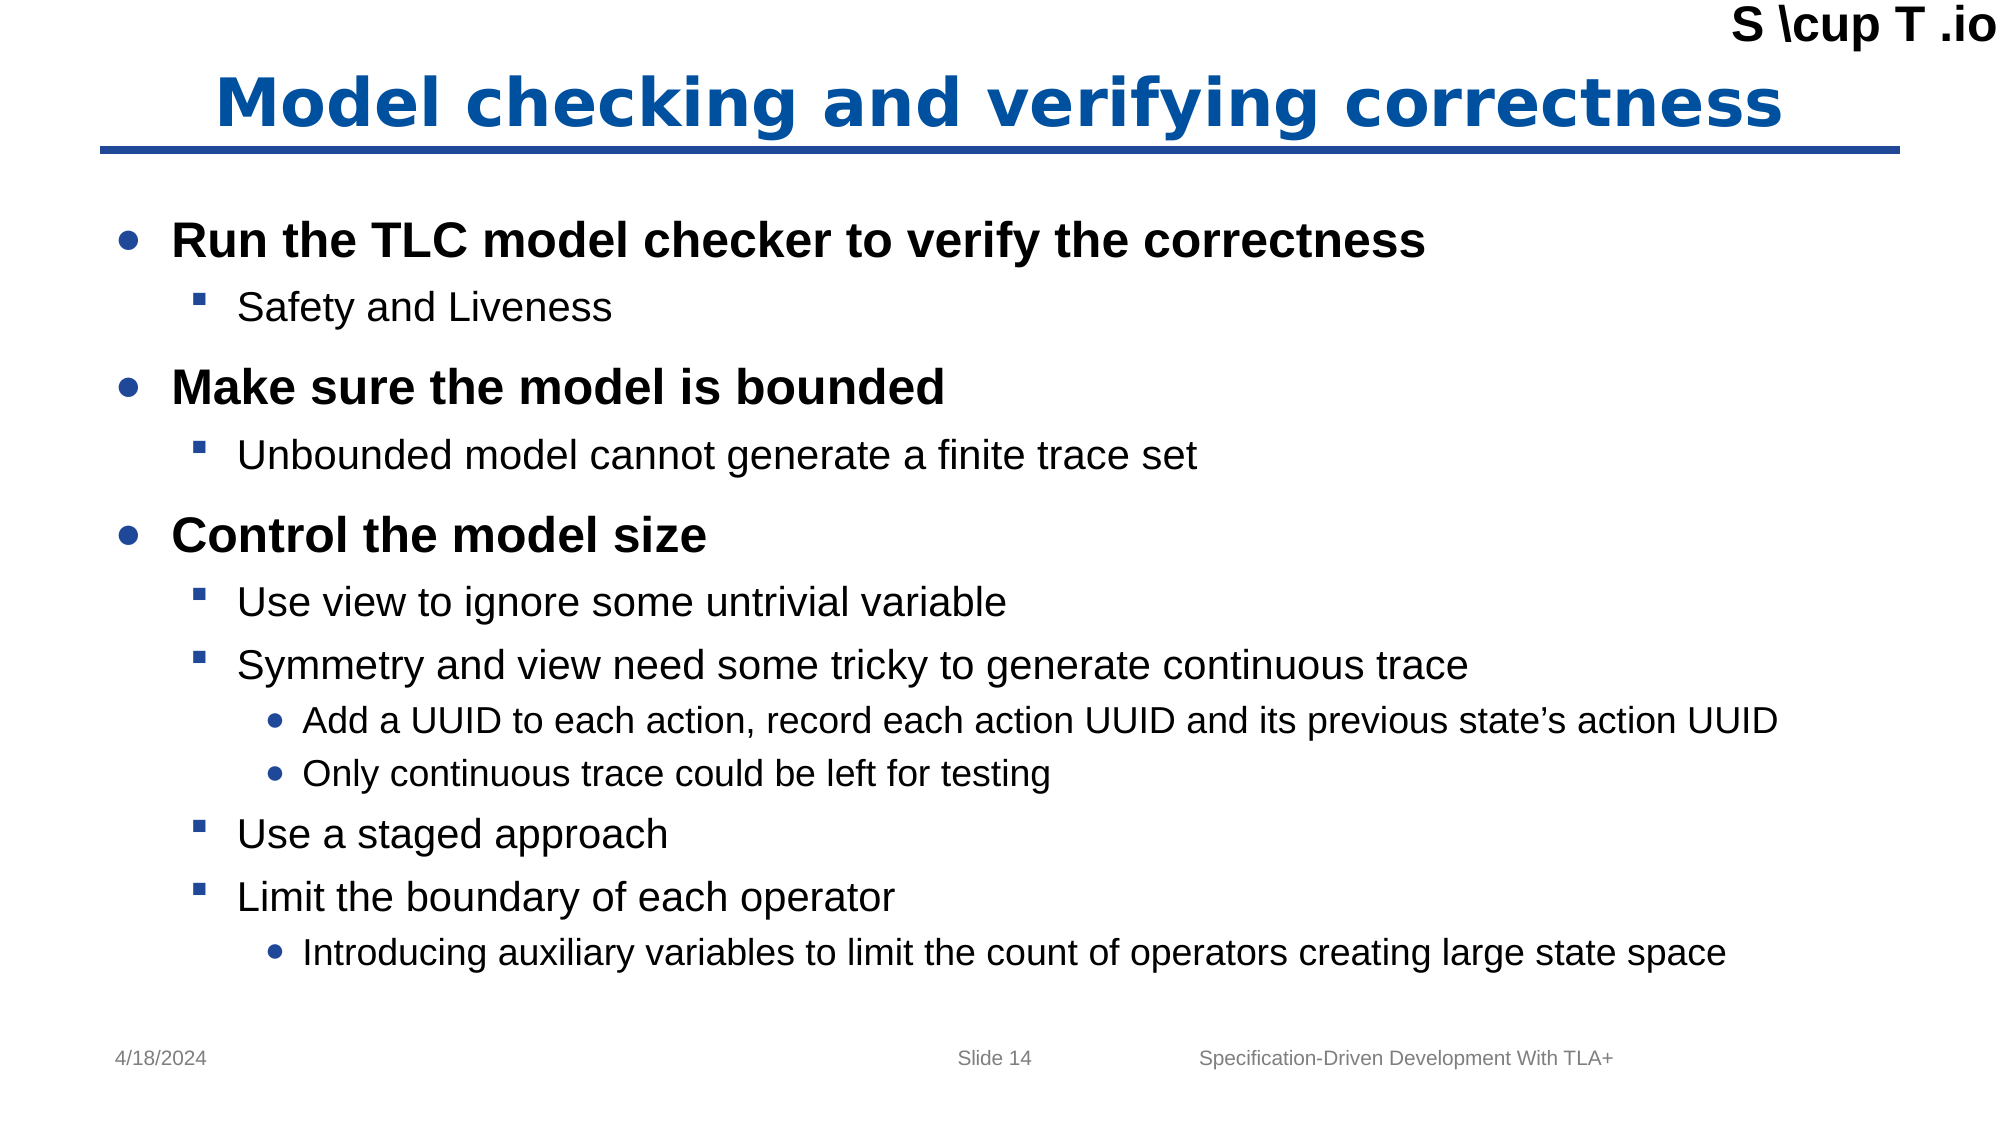

# Model checking and verifying correctness
Run the TLC model checker to verify the correctness
Safety and Liveness
Make sure the model is bounded
Unbounded model cannot generate a finite trace set
Control the model size
Use view to ignore some untrivial variable
Symmetry and view need some tricky to generate continuous trace
Add a UUID to each action, record each action UUID and its previous state’s action UUID
Only continuous trace could be left for testing
Use a staged approach
Limit the boundary of each operator
Introducing auxiliary variables to limit the count of operators creating large state space

Slide 14
Specification-Driven Development With TLA+
4/18/2024